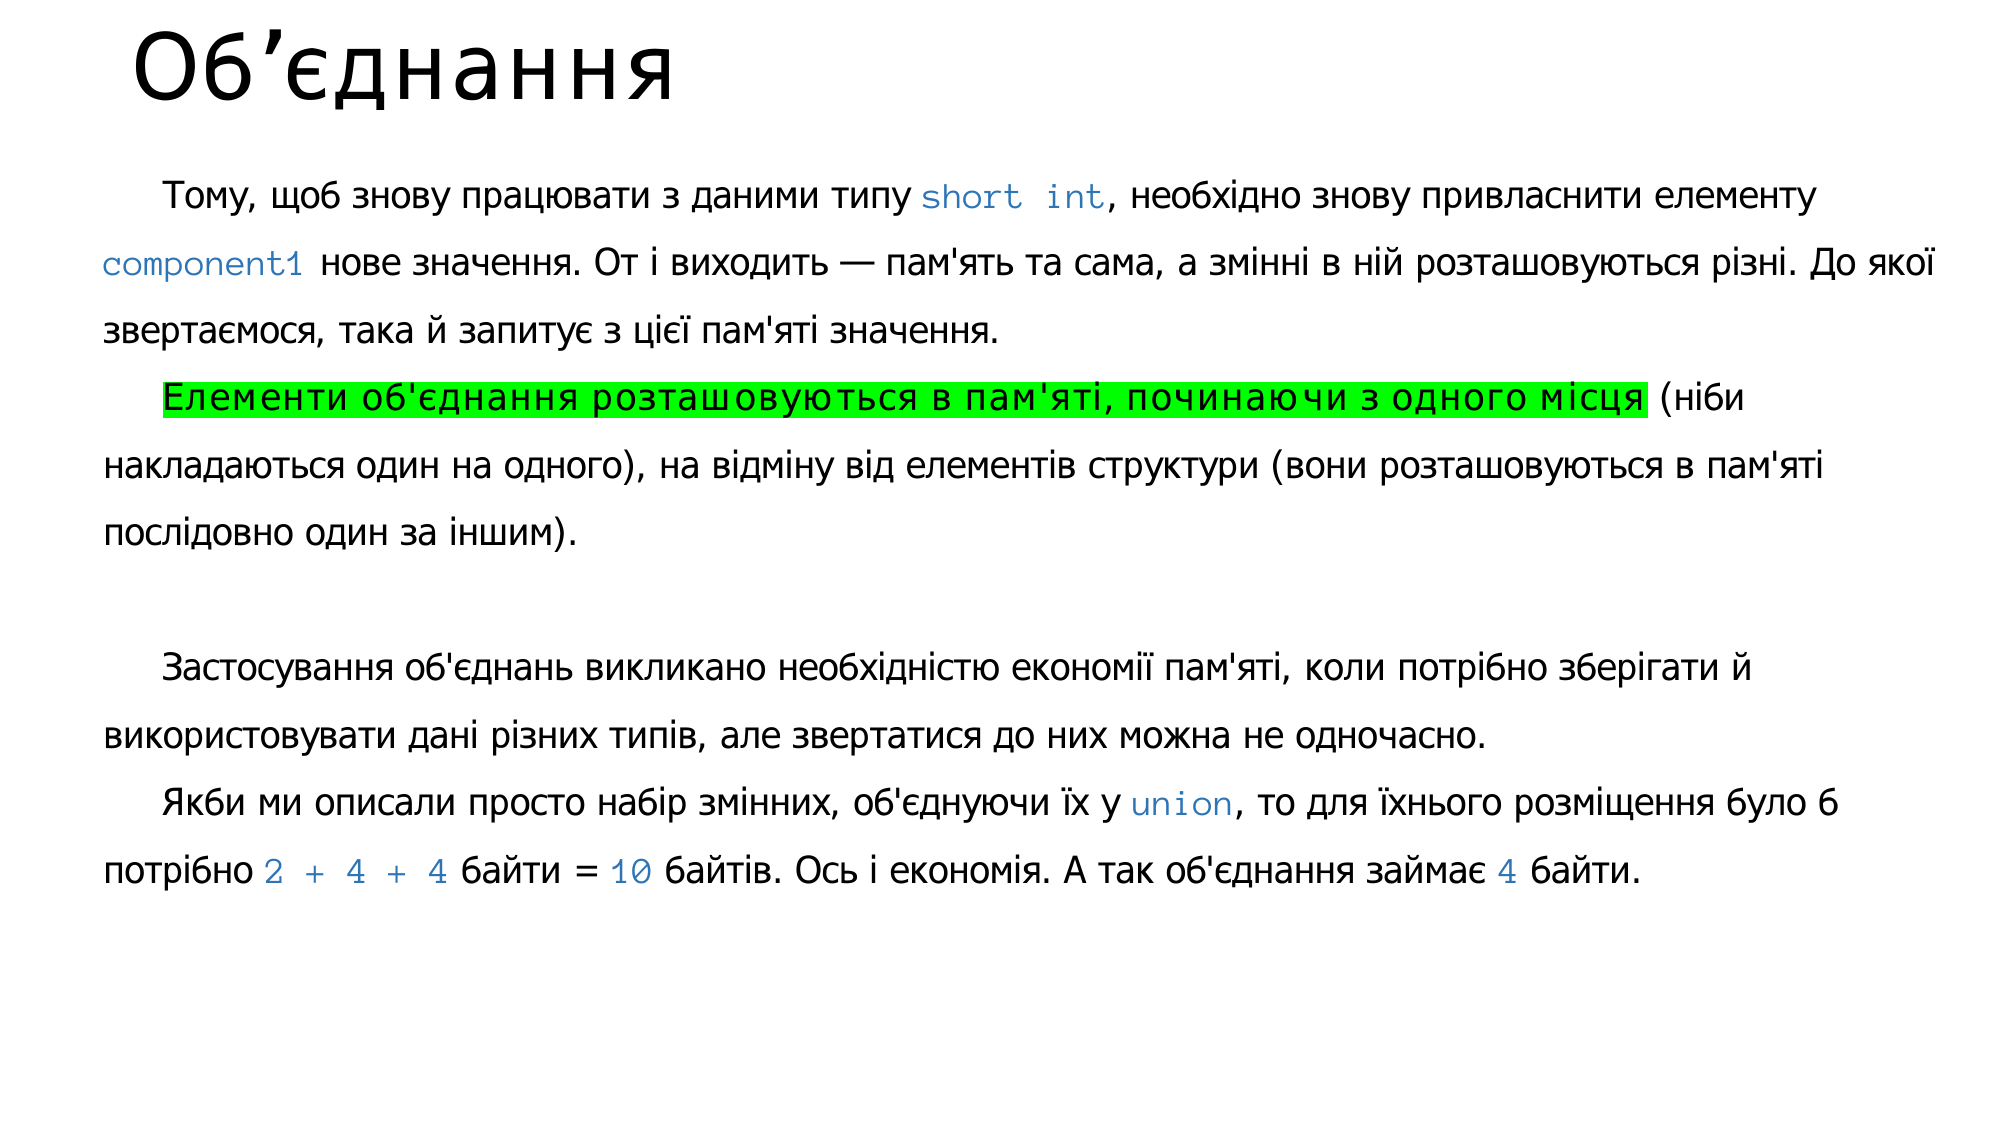

# Об’єднання
Тому, щоб знову працювати з даними типу short int, необхідно знову привласнити елементу component1 нове значення. От і виходить — пам'ять та сама, а змінні в ній розташовуються різні. До якої звертаємося, така й запитує з цієї пам'яті значення.
Елементи об'єднання розташовуються в пам'яті, починаючи з одного місця (ніби накладаються один на одного), на відміну від елементів структури (вони розташовуються в пам'яті послідовно один за іншим).

Застосування об'єднань викликано необхідністю економії пам'яті, коли потрібно зберігати й використовувати дані різних типів, але звертатися до них можна не одночасно.
Якби ми описали просто набір змінних, об'єднуючи їх у union, то для їхнього розміщення було б потрібно 2 + 4 + 4 байти = 10 байтів. Ось і економія. А так об'єднання займає 4 байти.